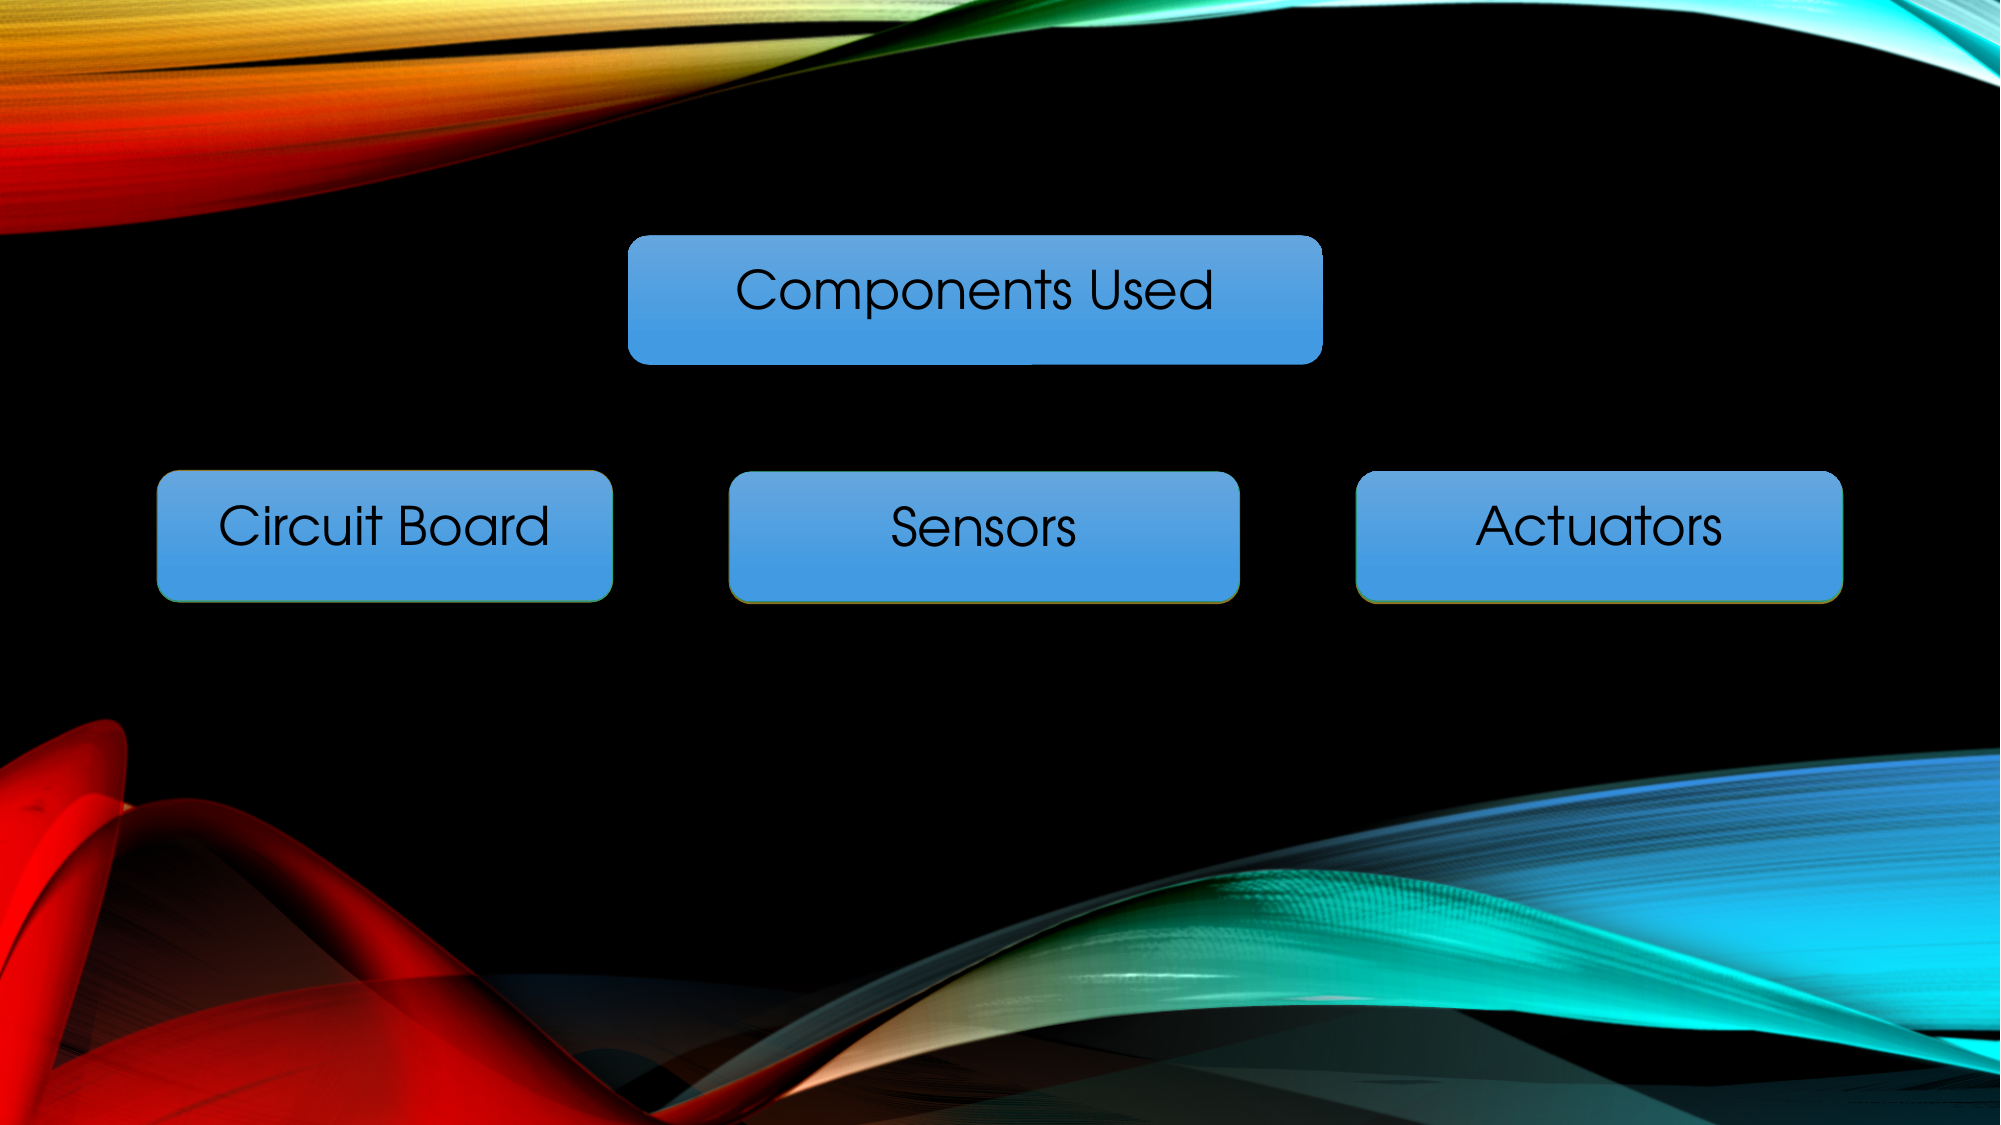

Internet of Things(Project)
Smart Home Automation Using Raspberry Pi
Components Used
Actuators
Circuit Board
Sensors